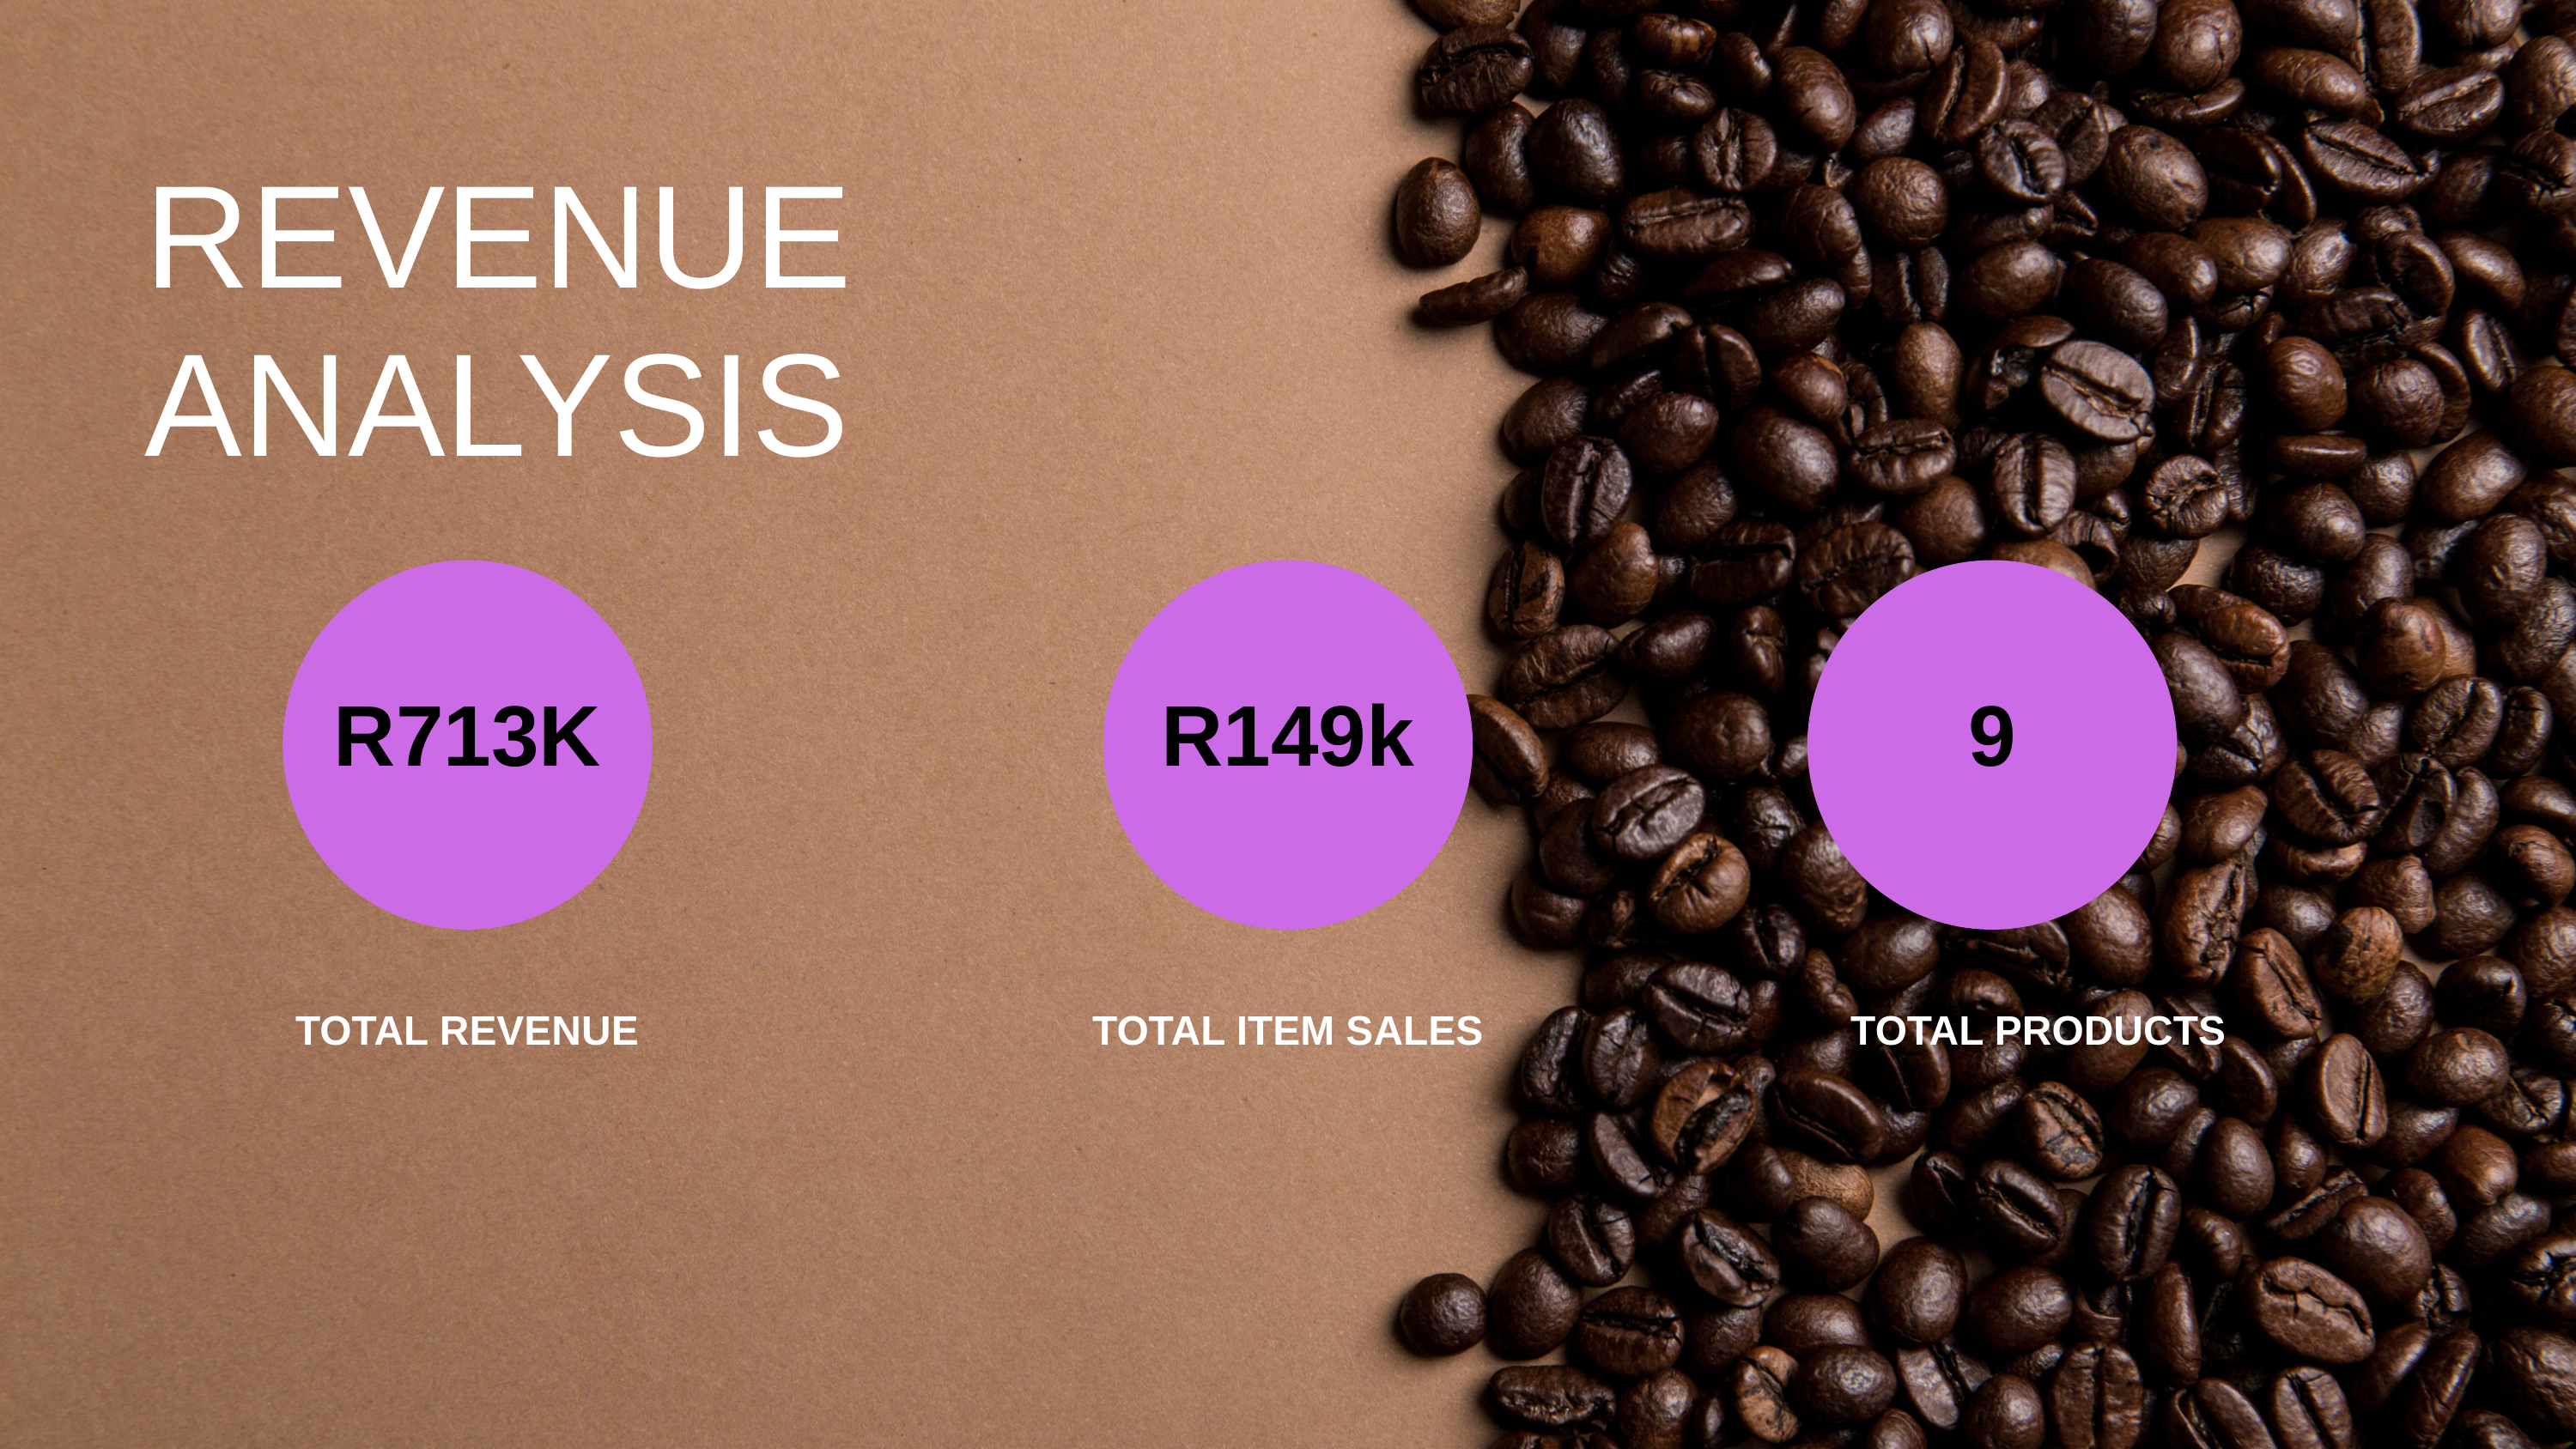

REVENUE ANALYSIS

R713K

R149k

9
TOTAL REVENUE
TOTAL ITEM SALES
TOTAL PRODUCTS